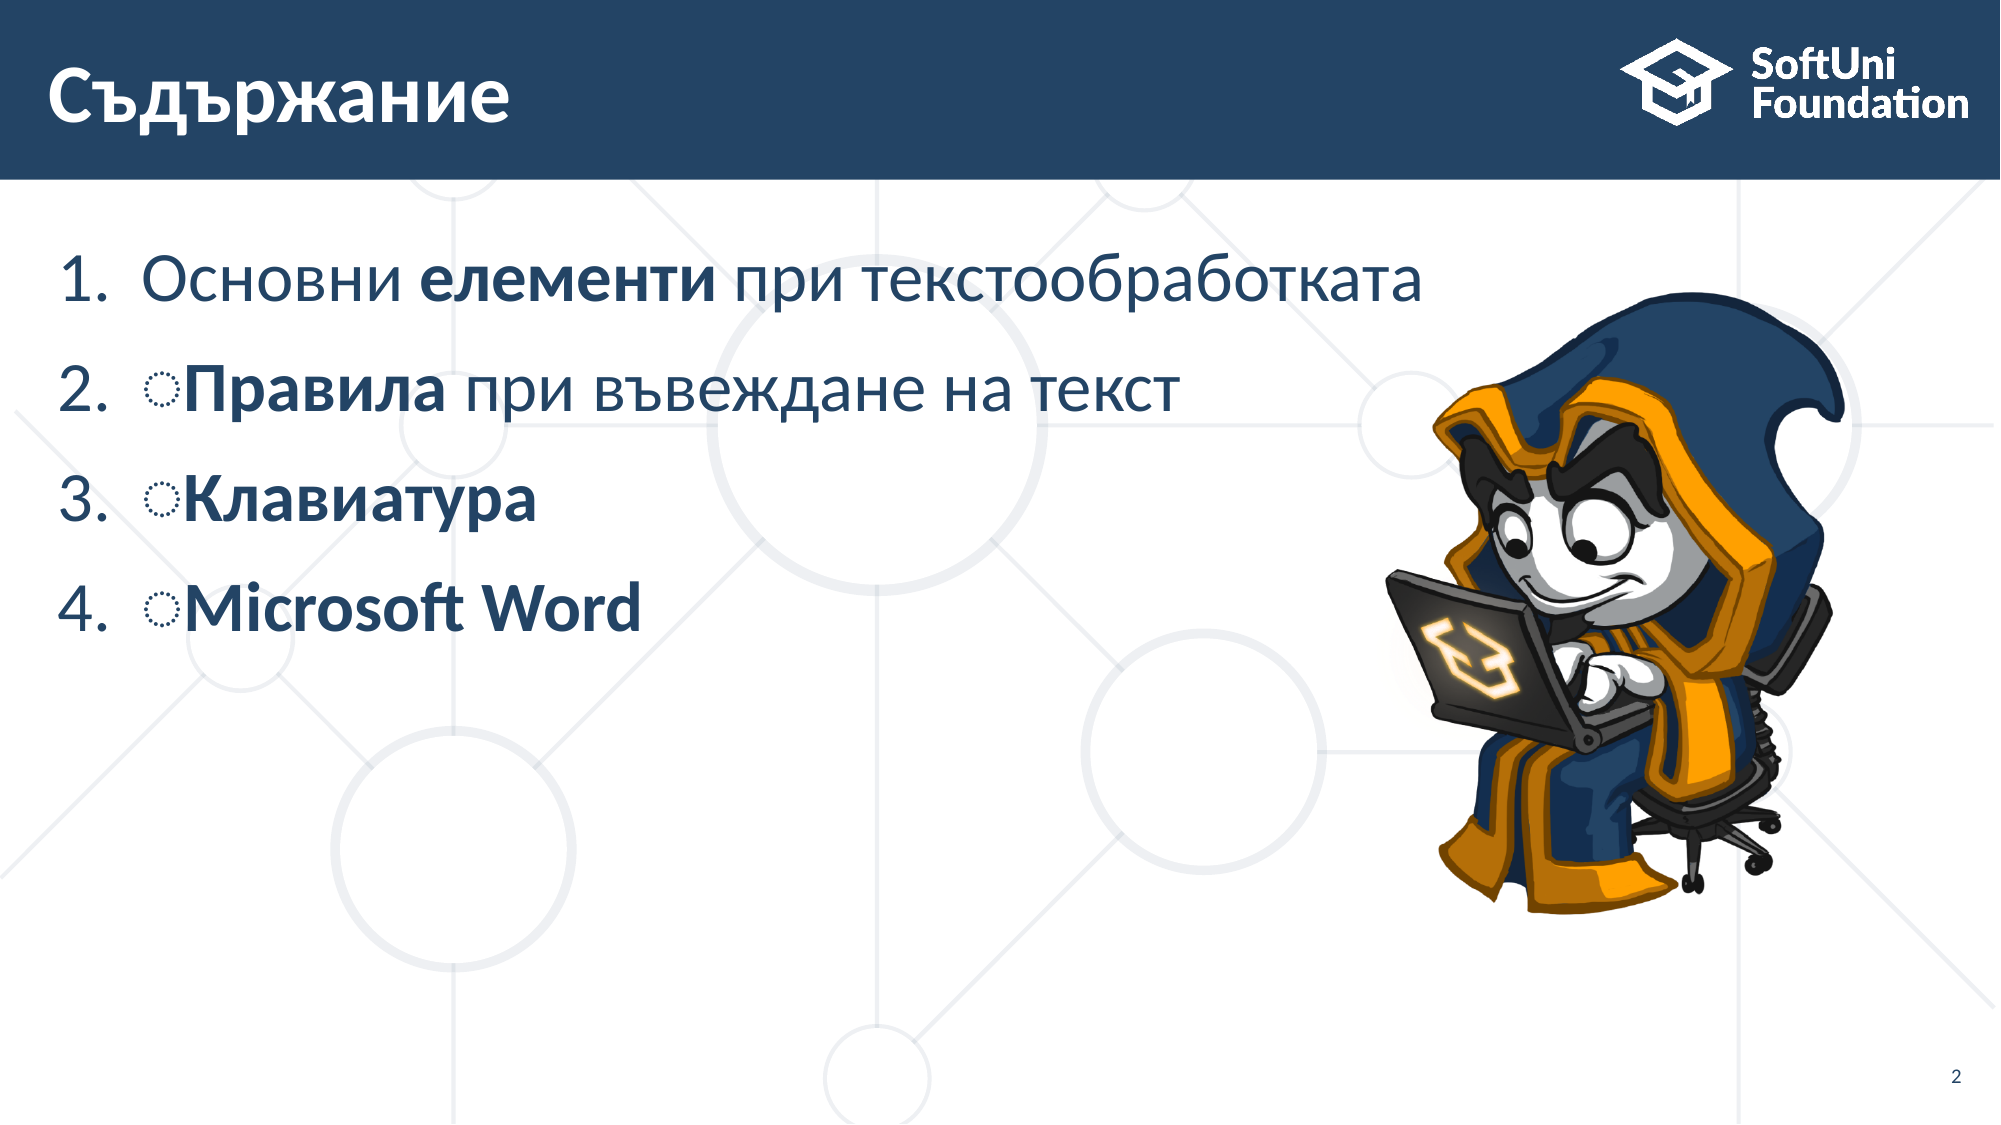

# Съдържание
Основни елементи при текстообработката
͏Правила при въвеждане на текст
͏Клавиатура
͏Microsoft Word

2